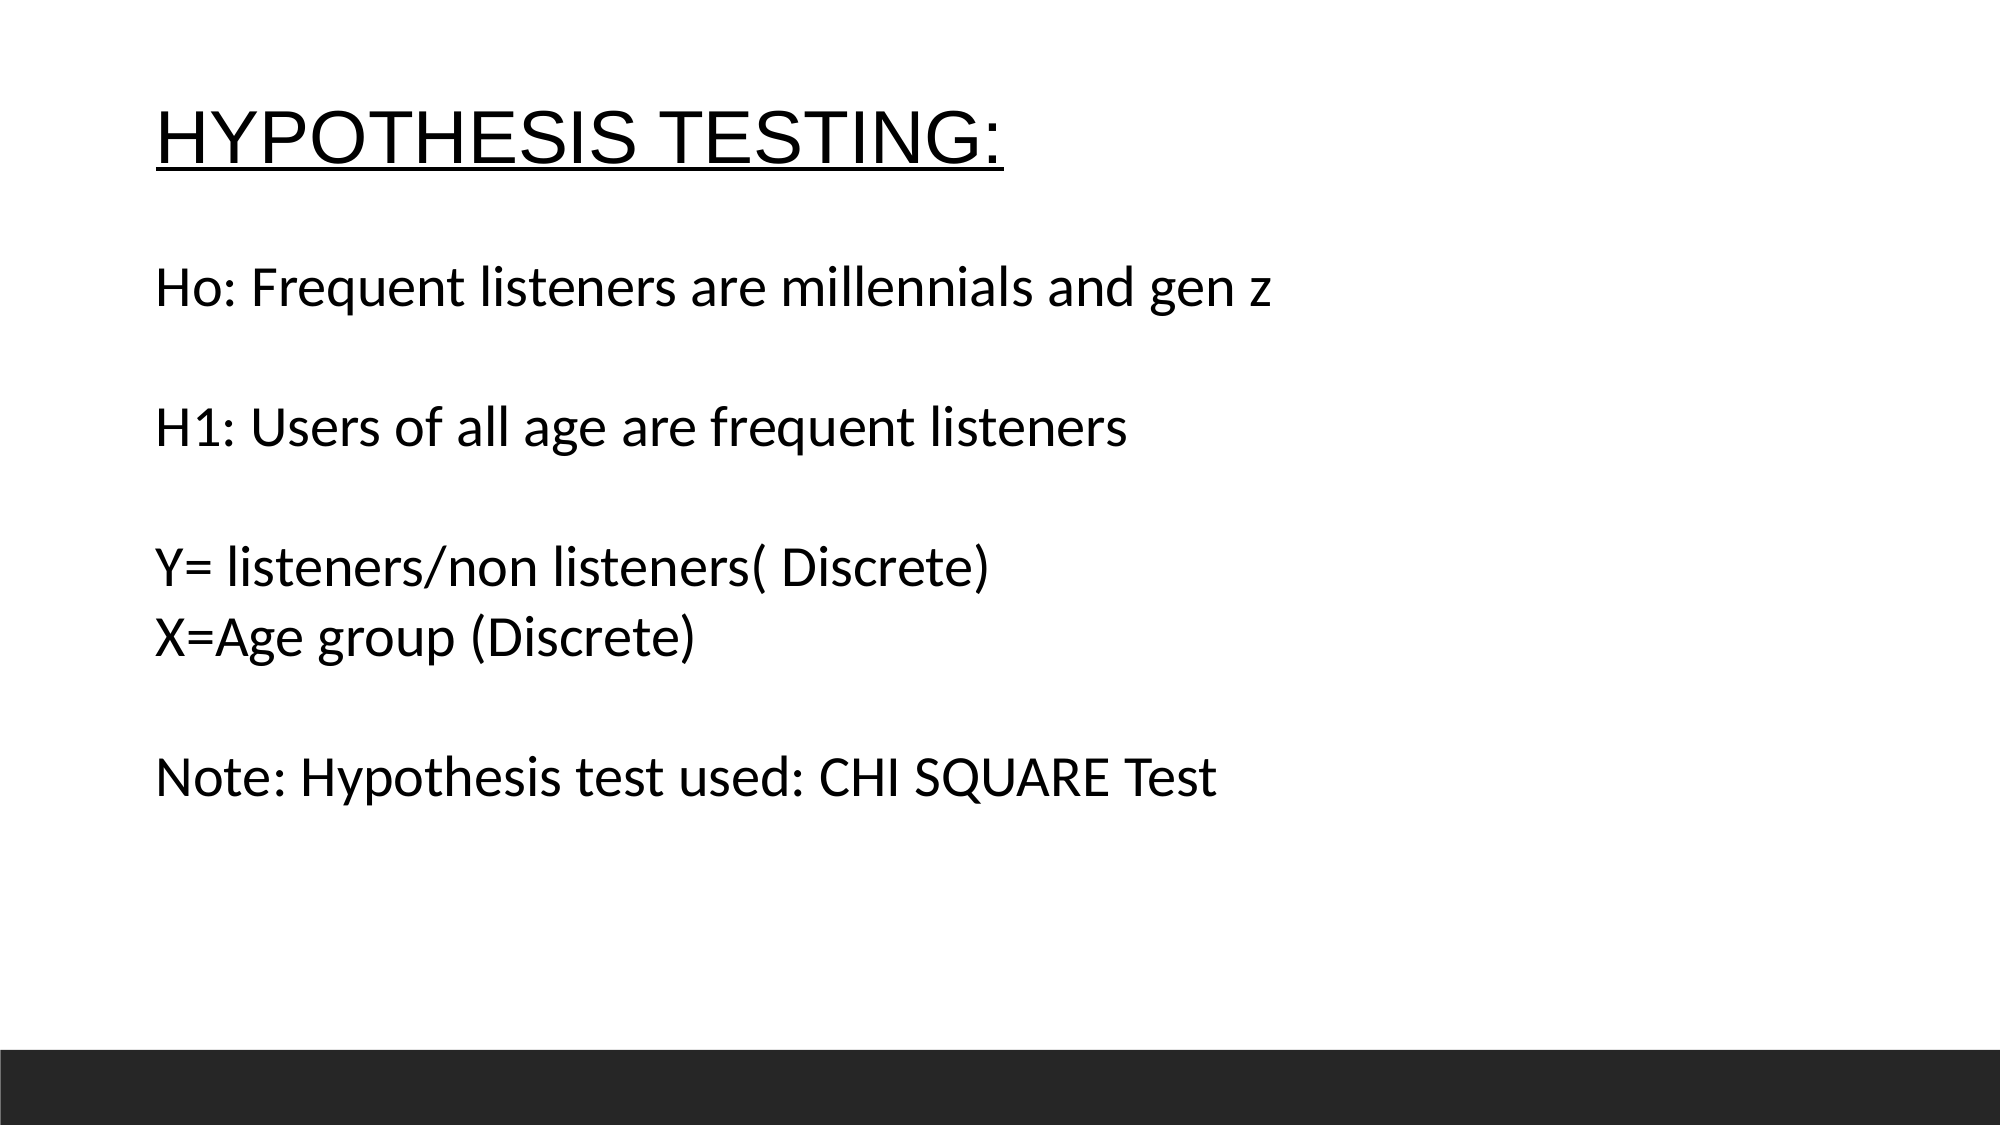

HYPOTHESIS TESTING:

Ho: Frequent listeners are millennials and gen z

H1: Users of all age are frequent listeners

Y= listeners/non listeners( Discrete)
X=Age group (Discrete)

Note: Hypothesis test used: CHI SQUARE Test